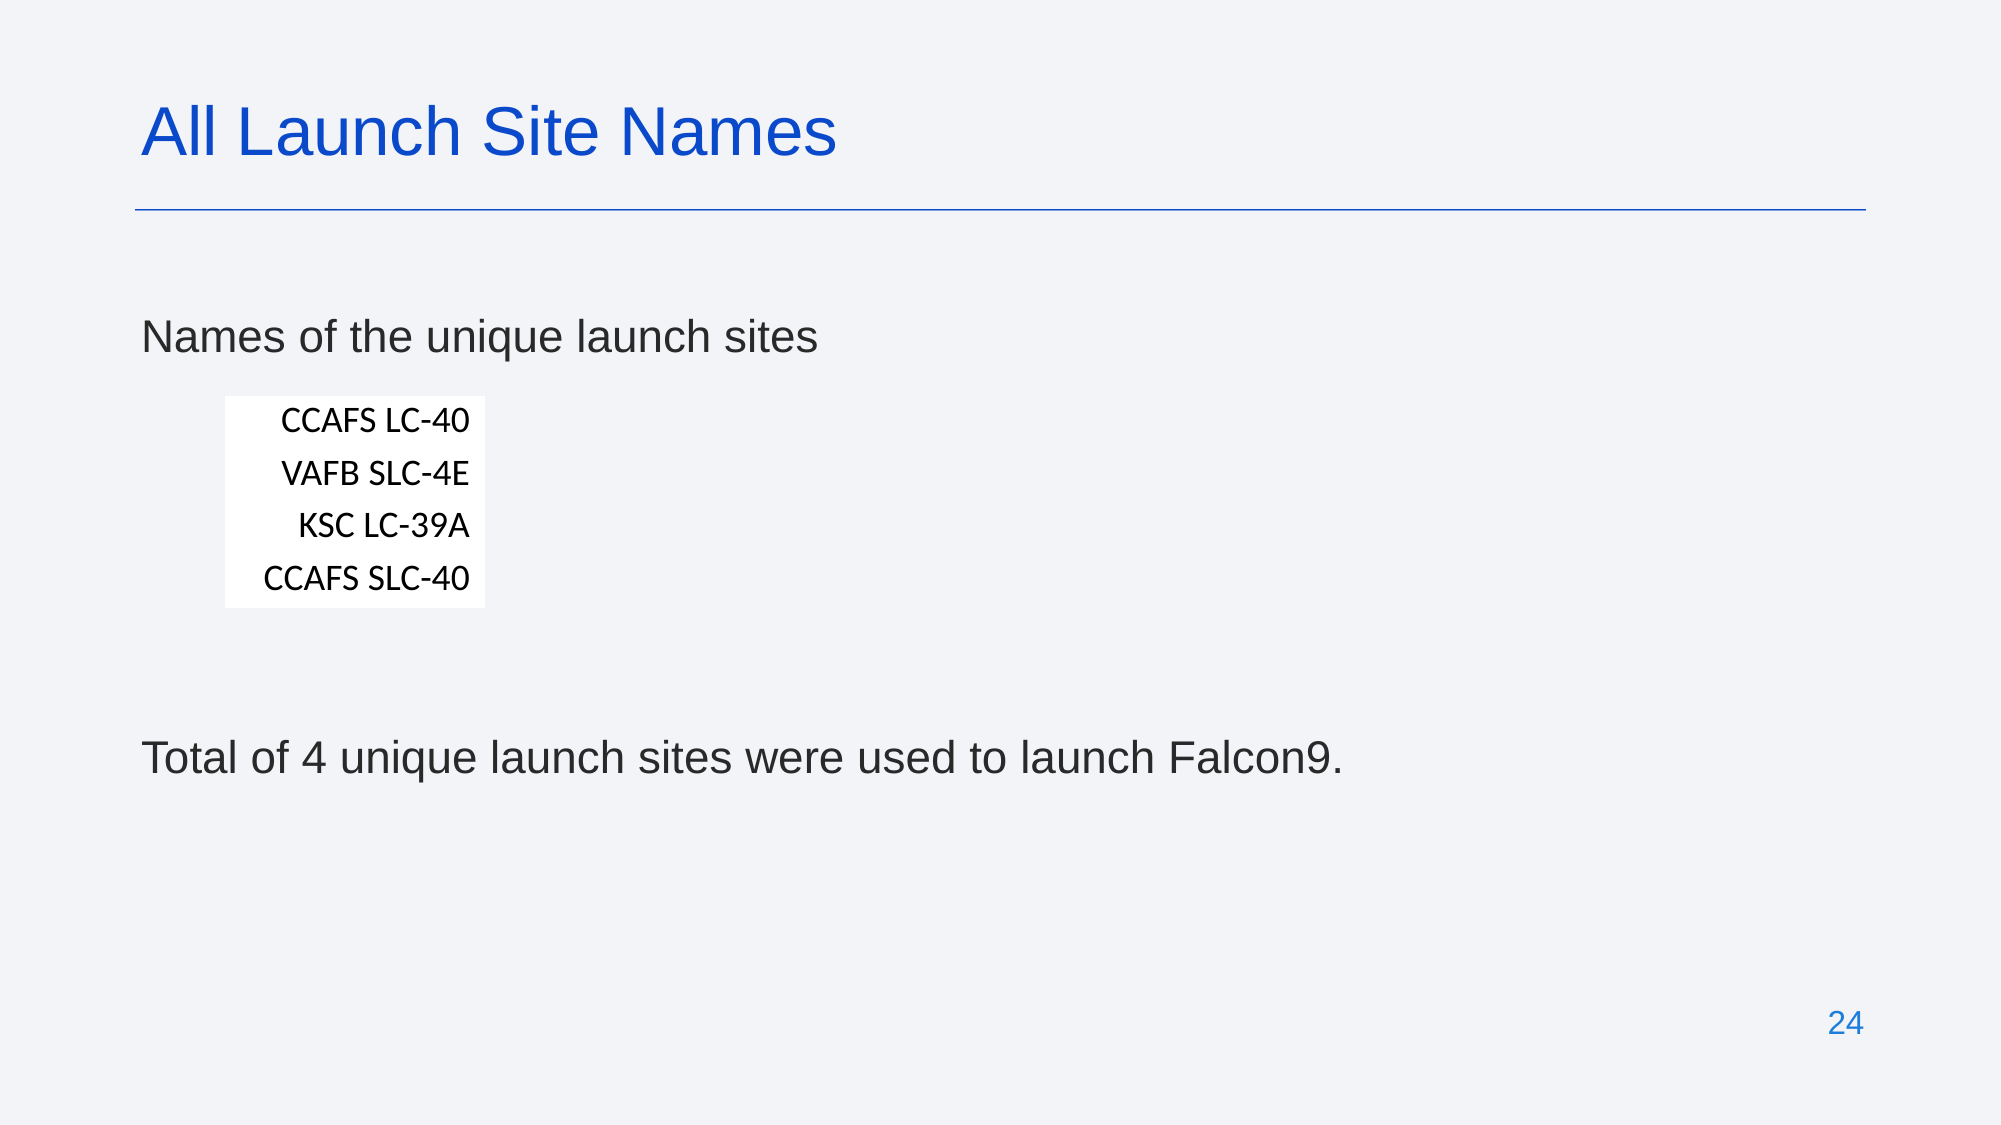

All Launch Site Names
Names of the unique launch sites

Total of 4 unique launch sites were used to launch Falcon9.
| CCAFS LC-40 |
| --- |
| VAFB SLC-4E |
| KSC LC-39A |
| CCAFS SLC-40 |
24